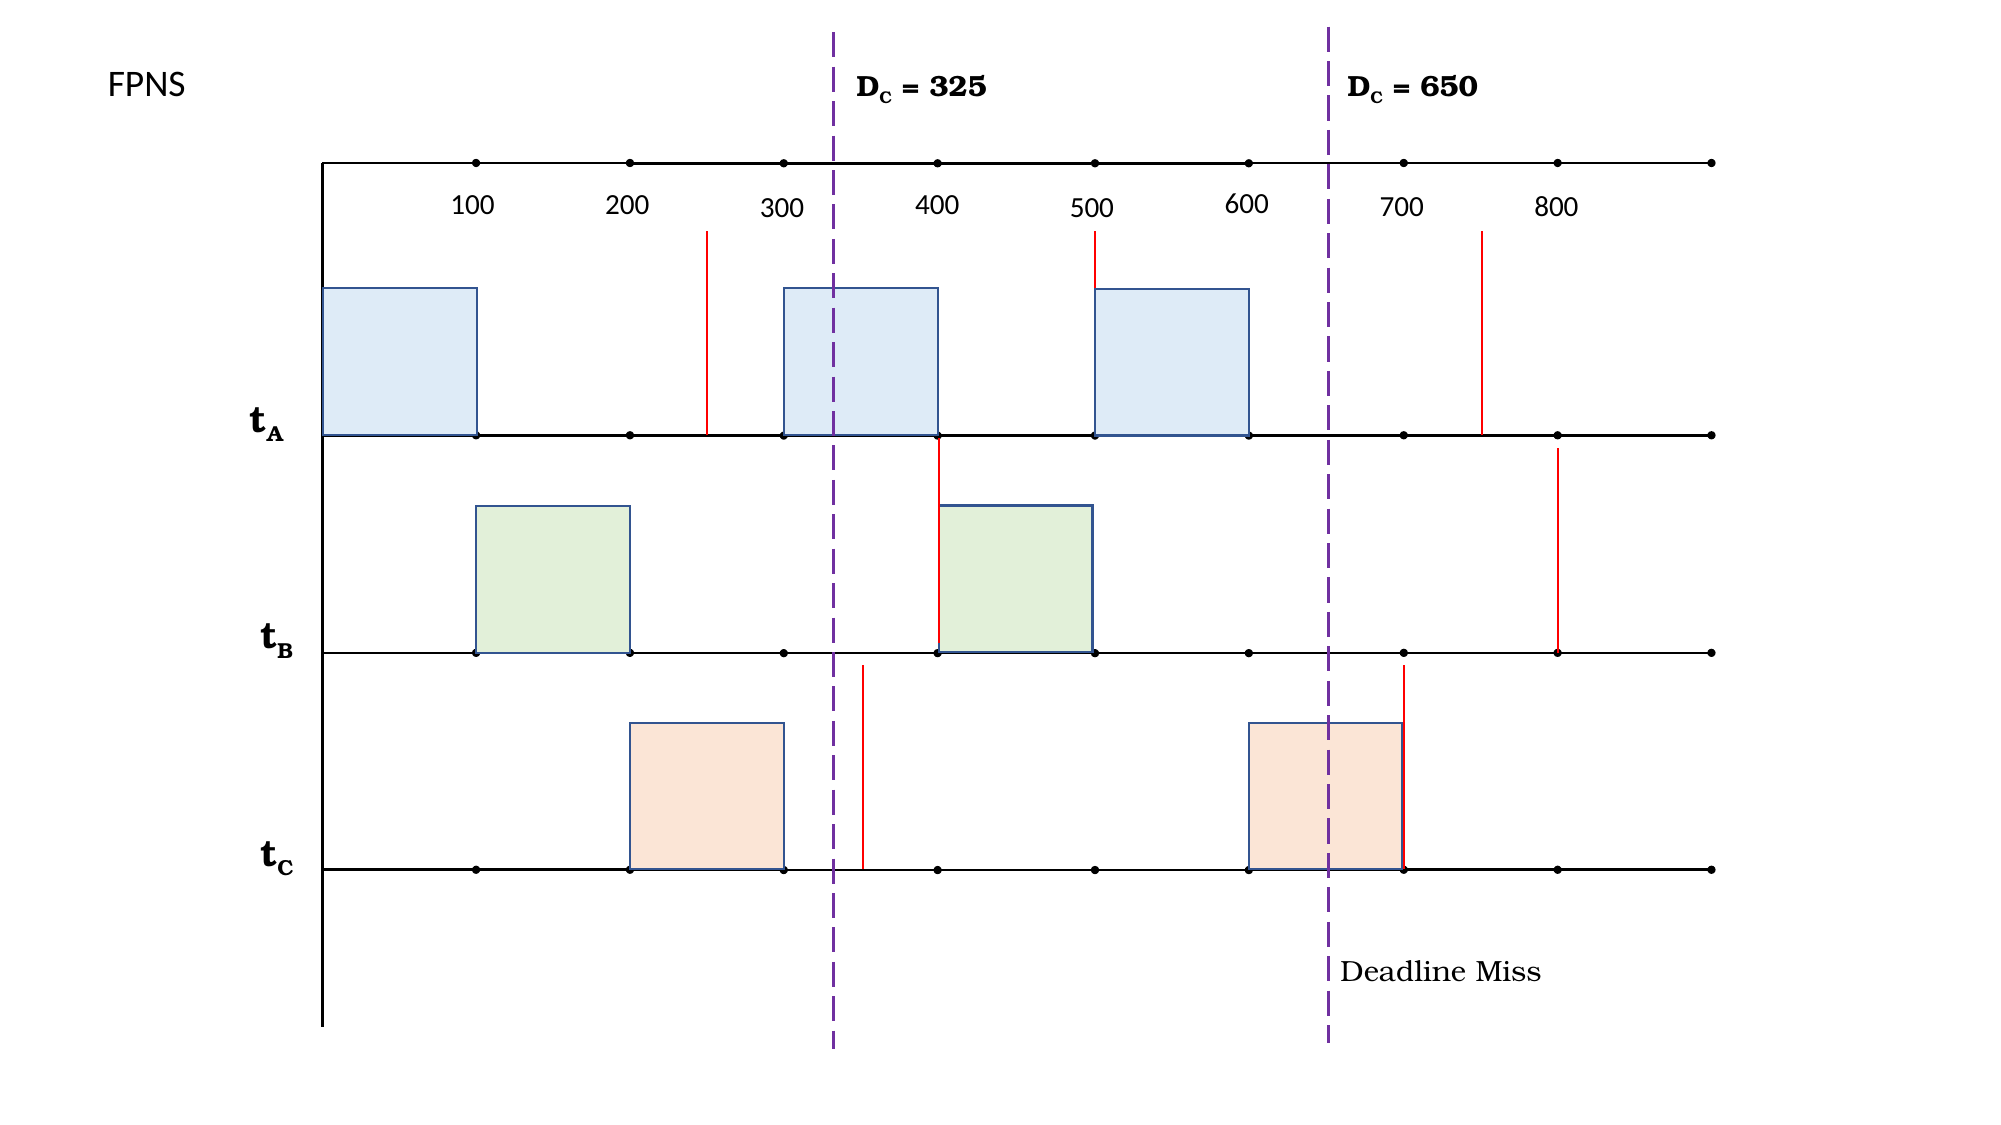

FPNS
DC = 325
DC = 650
600
200
100
400
800
700
300
500

tA

tB

tC
Deadline Miss